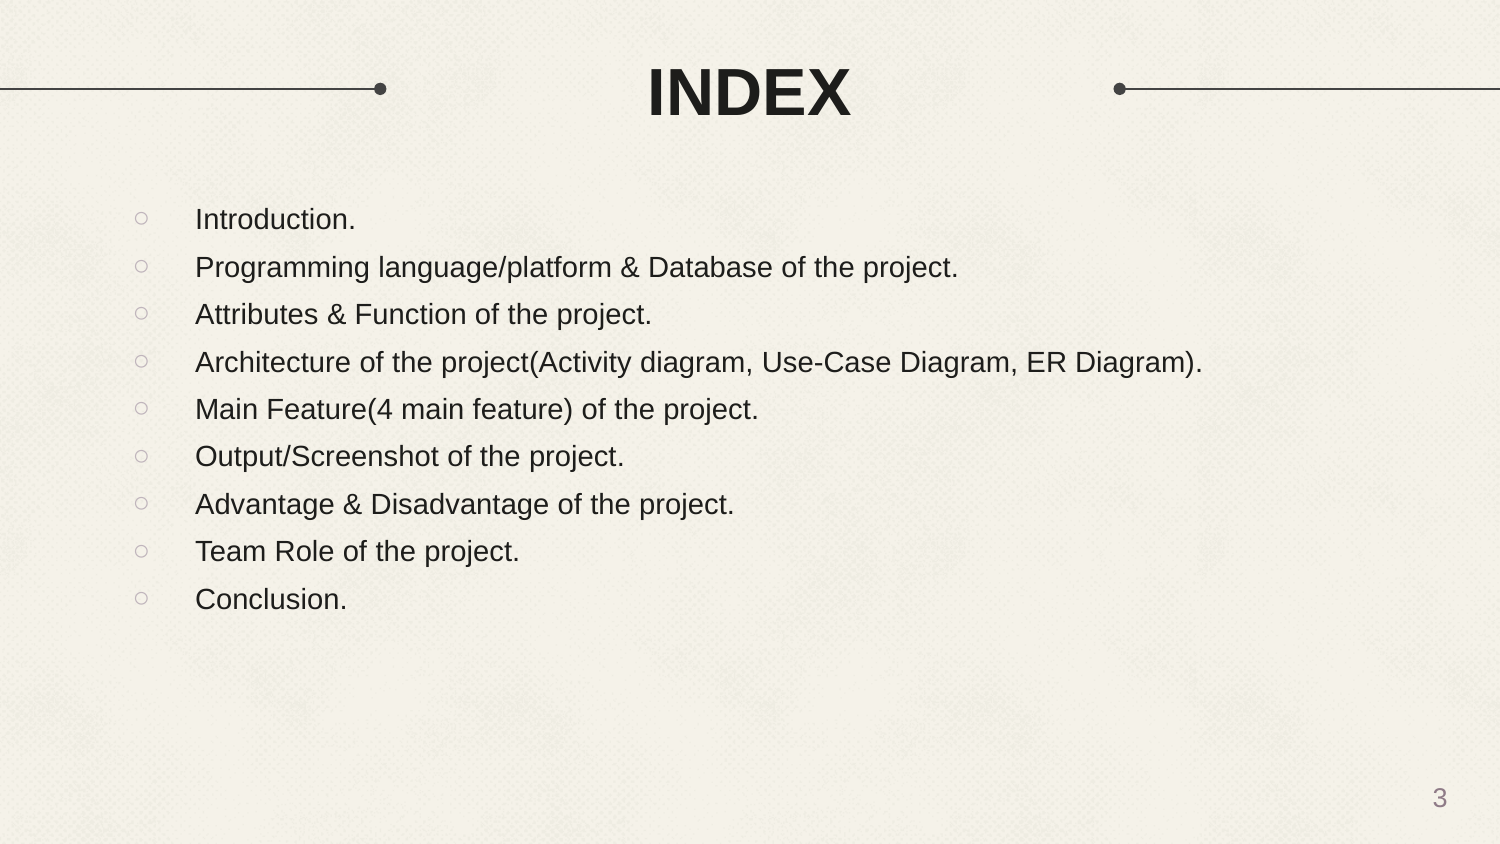

# INDEX
Introduction.
Programming language/platform & Database of the project.
Attributes & Function of the project.
Architecture of the project(Activity diagram, Use-Case Diagram, ER Diagram).
Main Feature(4 main feature) of the project.
Output/Screenshot of the project.
Advantage & Disadvantage of the project.
Team Role of the project.
Conclusion.
3